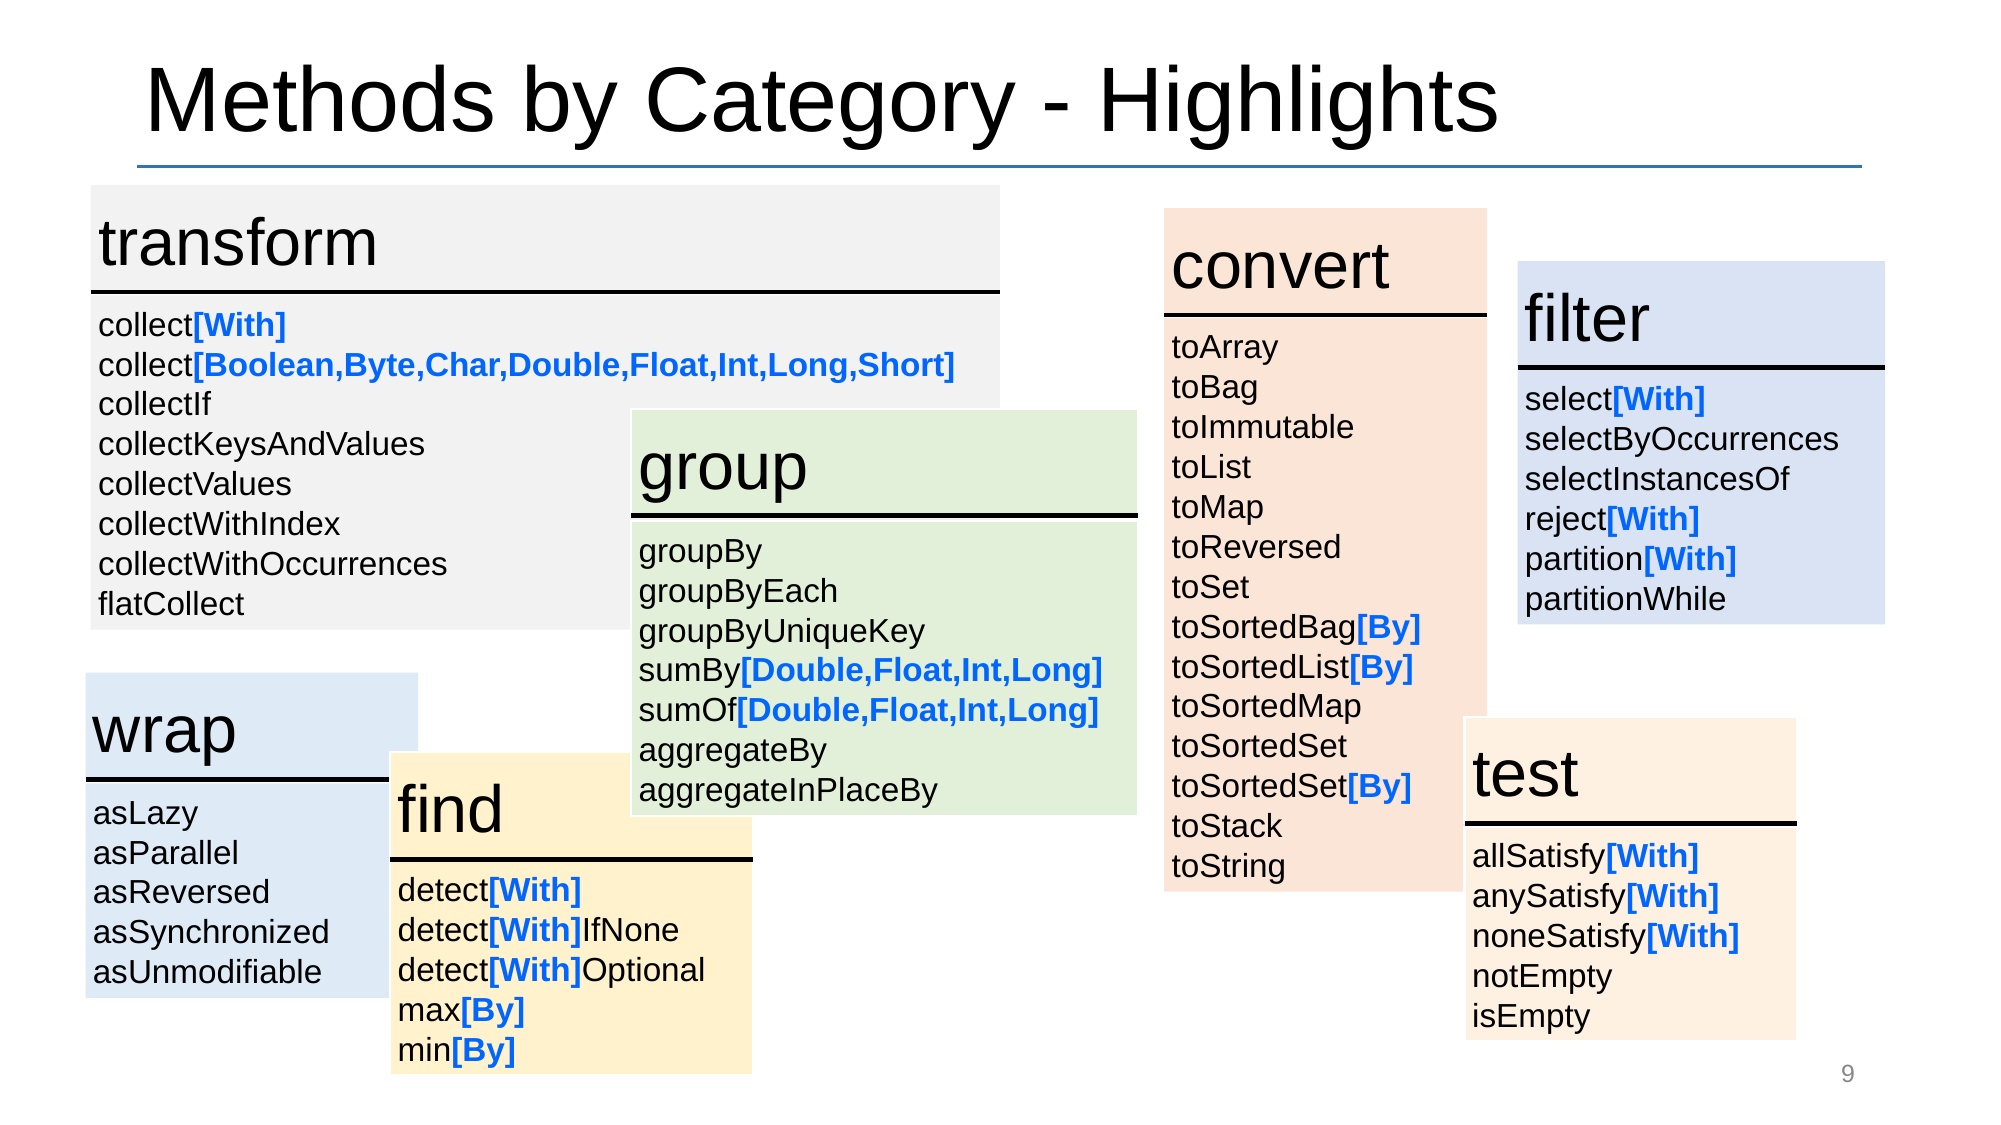

# Methods by Category - Highlights

transform

collect[With]
collect[Boolean,Byte,Char,Double,Float,Int,Long,Short]
collectIf
collectKeysAndValues
collectValues
collectWithIndex
collectWithOccurrences
flatCollect

convert

toArray
toBag
toImmutable
toList
toMap
toReversed
toSet
toSortedBag[By]
toSortedList[By]
toSortedMap
toSortedSet
toSortedSet[By]
toStack
toString

filter

select[With]
selectByOccurrences
selectInstancesOf
reject[With]
partition[With]
partitionWhile

group

groupBy
groupByEach
groupByUniqueKey
sumBy[Double,Float,Int,Long]
sumOf[Double,Float,Int,Long]
aggregateBy
aggregateInPlaceBy

wrap

asLazy
asParallel
asReversed
asSynchronized
asUnmodifiable

test

allSatisfy[With]
anySatisfy[With]
noneSatisfy[With]
notEmpty
isEmpty

find

detect[With]
detect[With]IfNone
detect[With]Optional
max[By]
min[By]
9